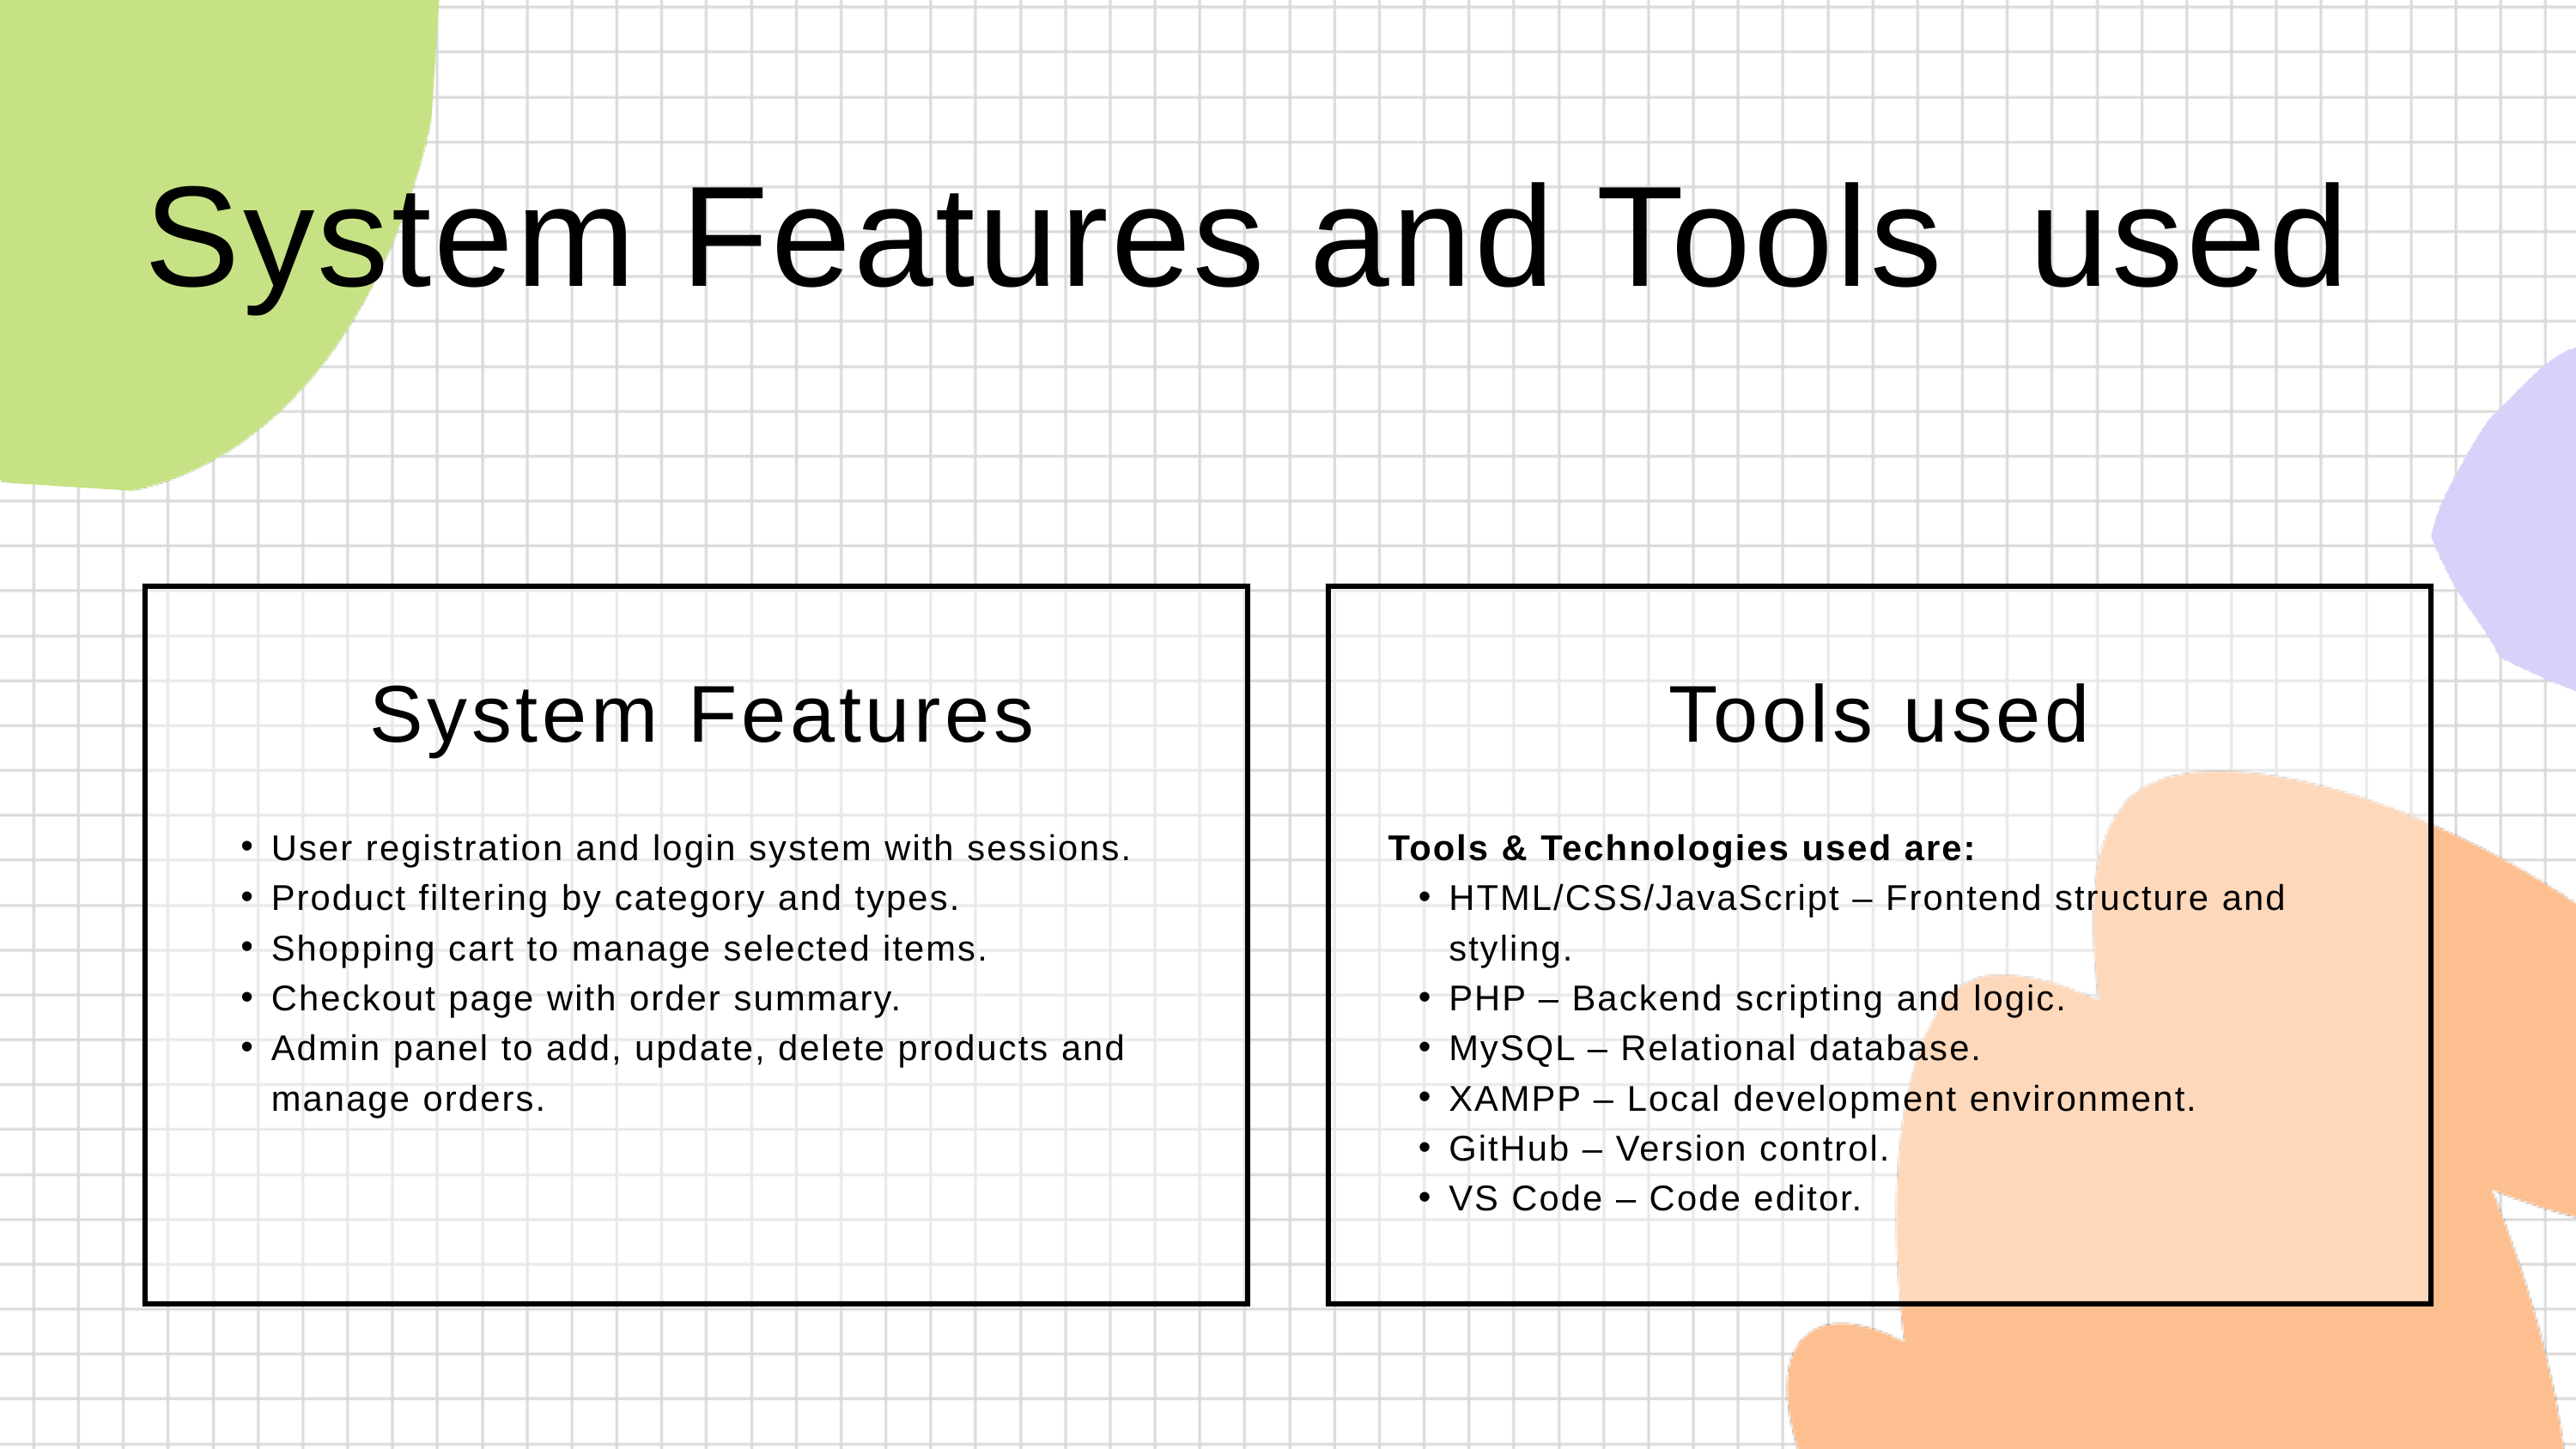

System Features and Tools  used

System Features
Tools used

User registration and login system with sessions.
Product filtering by category and types.
Shopping cart to manage selected items.
Checkout page with order summary.
Admin panel to add, update, delete products and manage orders.

Tools & Technologies used are:
HTML/CSS/JavaScript – Frontend structure and styling.
PHP – Backend scripting and logic.
MySQL – Relational database.
XAMPP – Local development environment.
GitHub – Version control.
VS Code – Code editor.